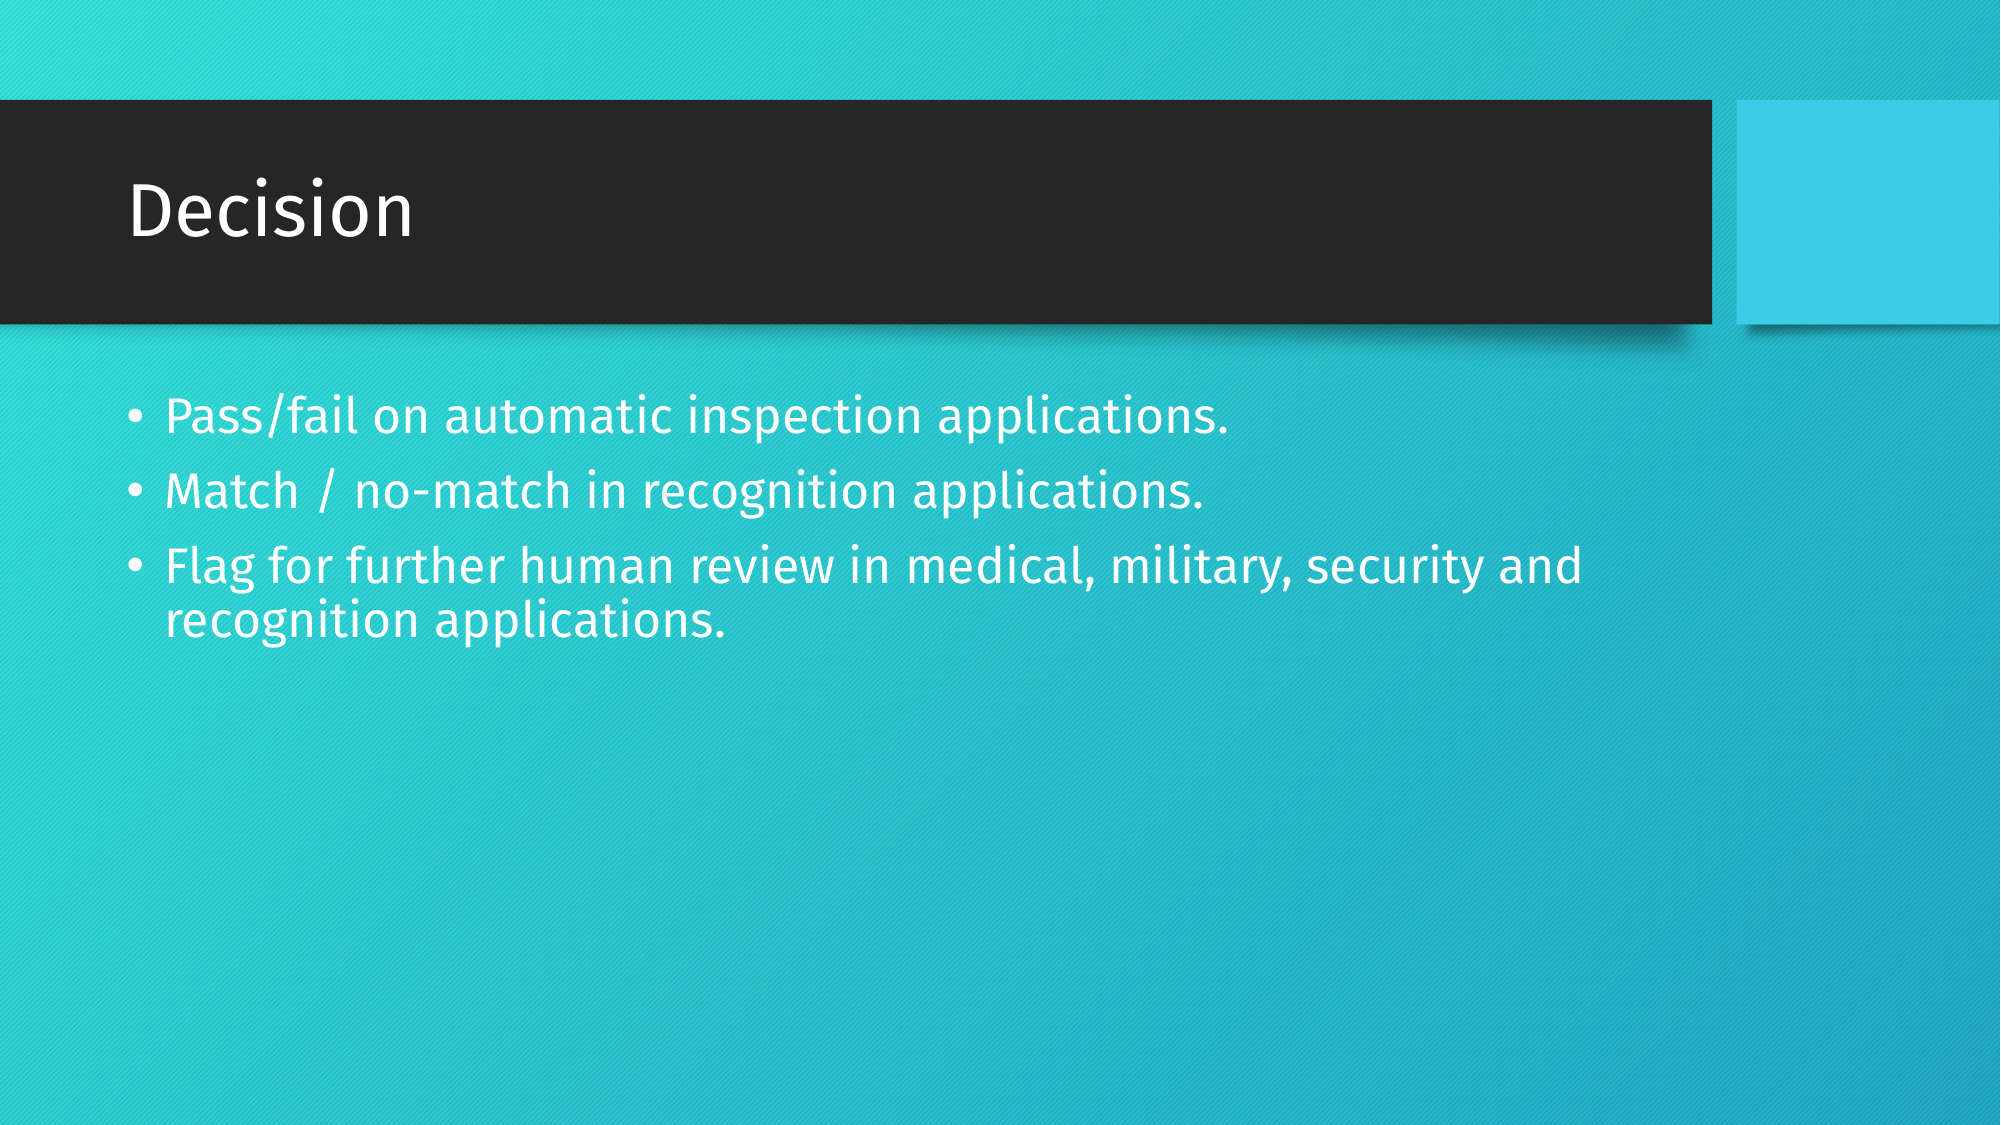

# Decision
Pass/fail on automatic inspection applications.
Match / no-match in recognition applications.
Flag for further human review in medical, military, security and recognition applications.